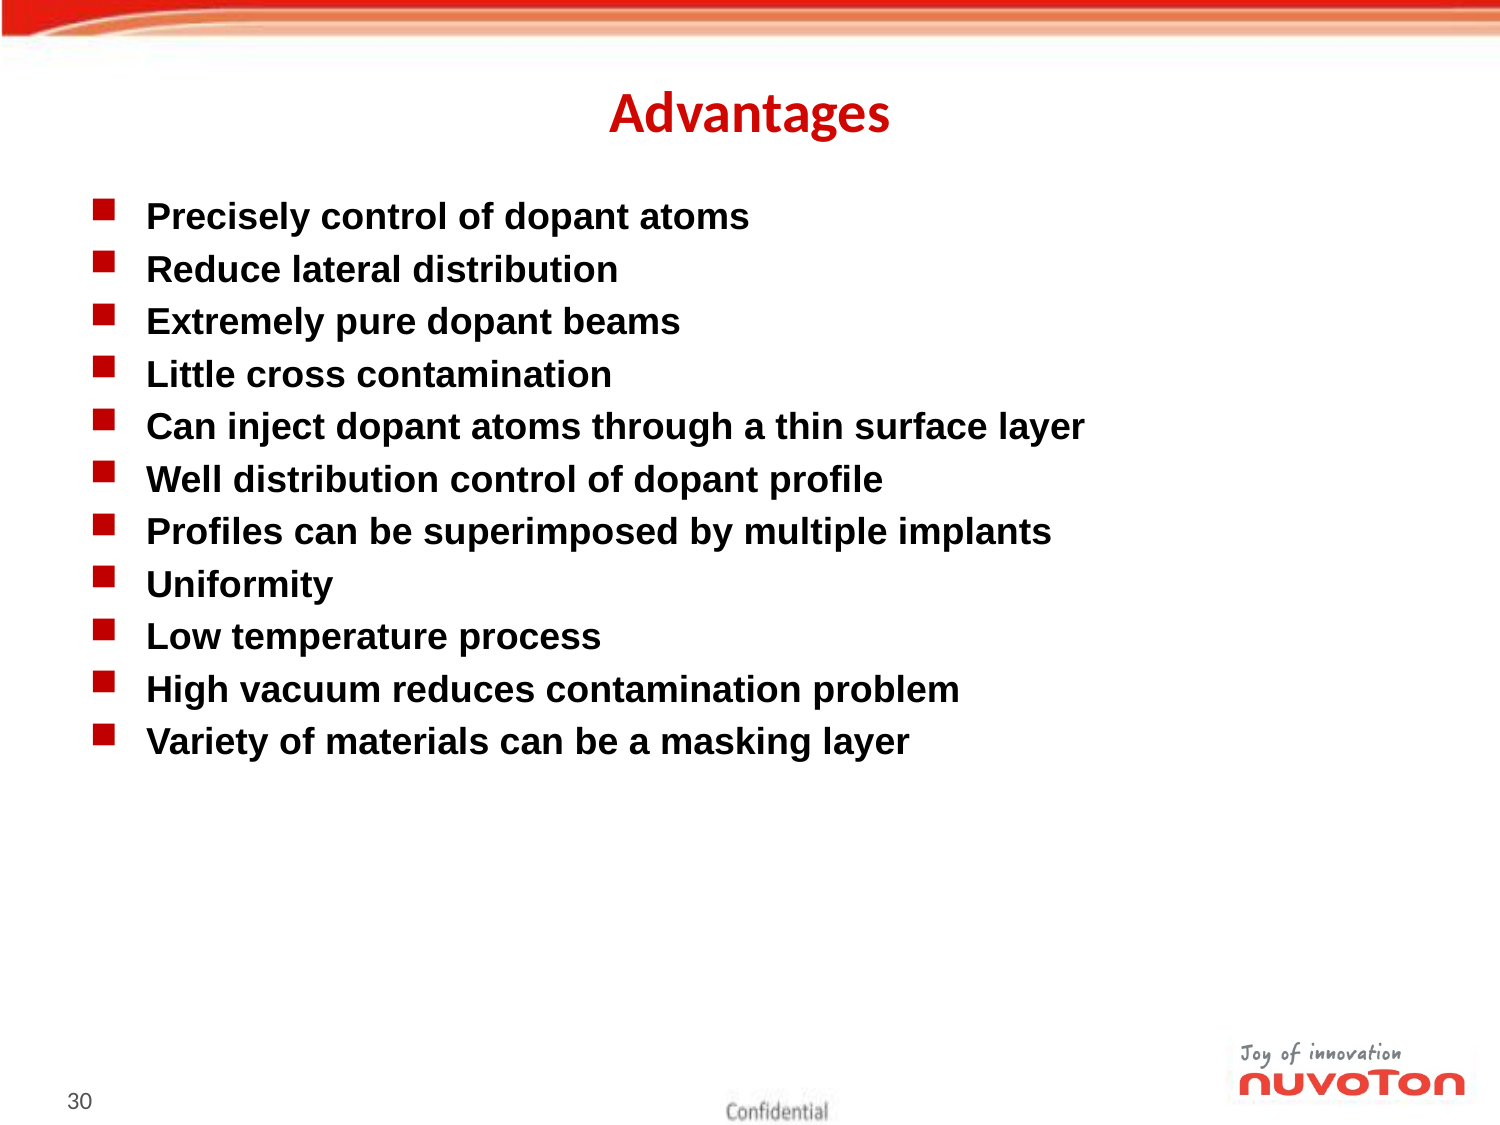

# Advantages
Precisely control of dopant atoms
Reduce lateral distribution
Extremely pure dopant beams
Little cross contamination
Can inject dopant atoms through a thin surface layer
Well distribution control of dopant profile
Profiles can be superimposed by multiple implants
Uniformity
Low temperature process
High vacuum reduces contamination problem
Variety of materials can be a masking layer

30